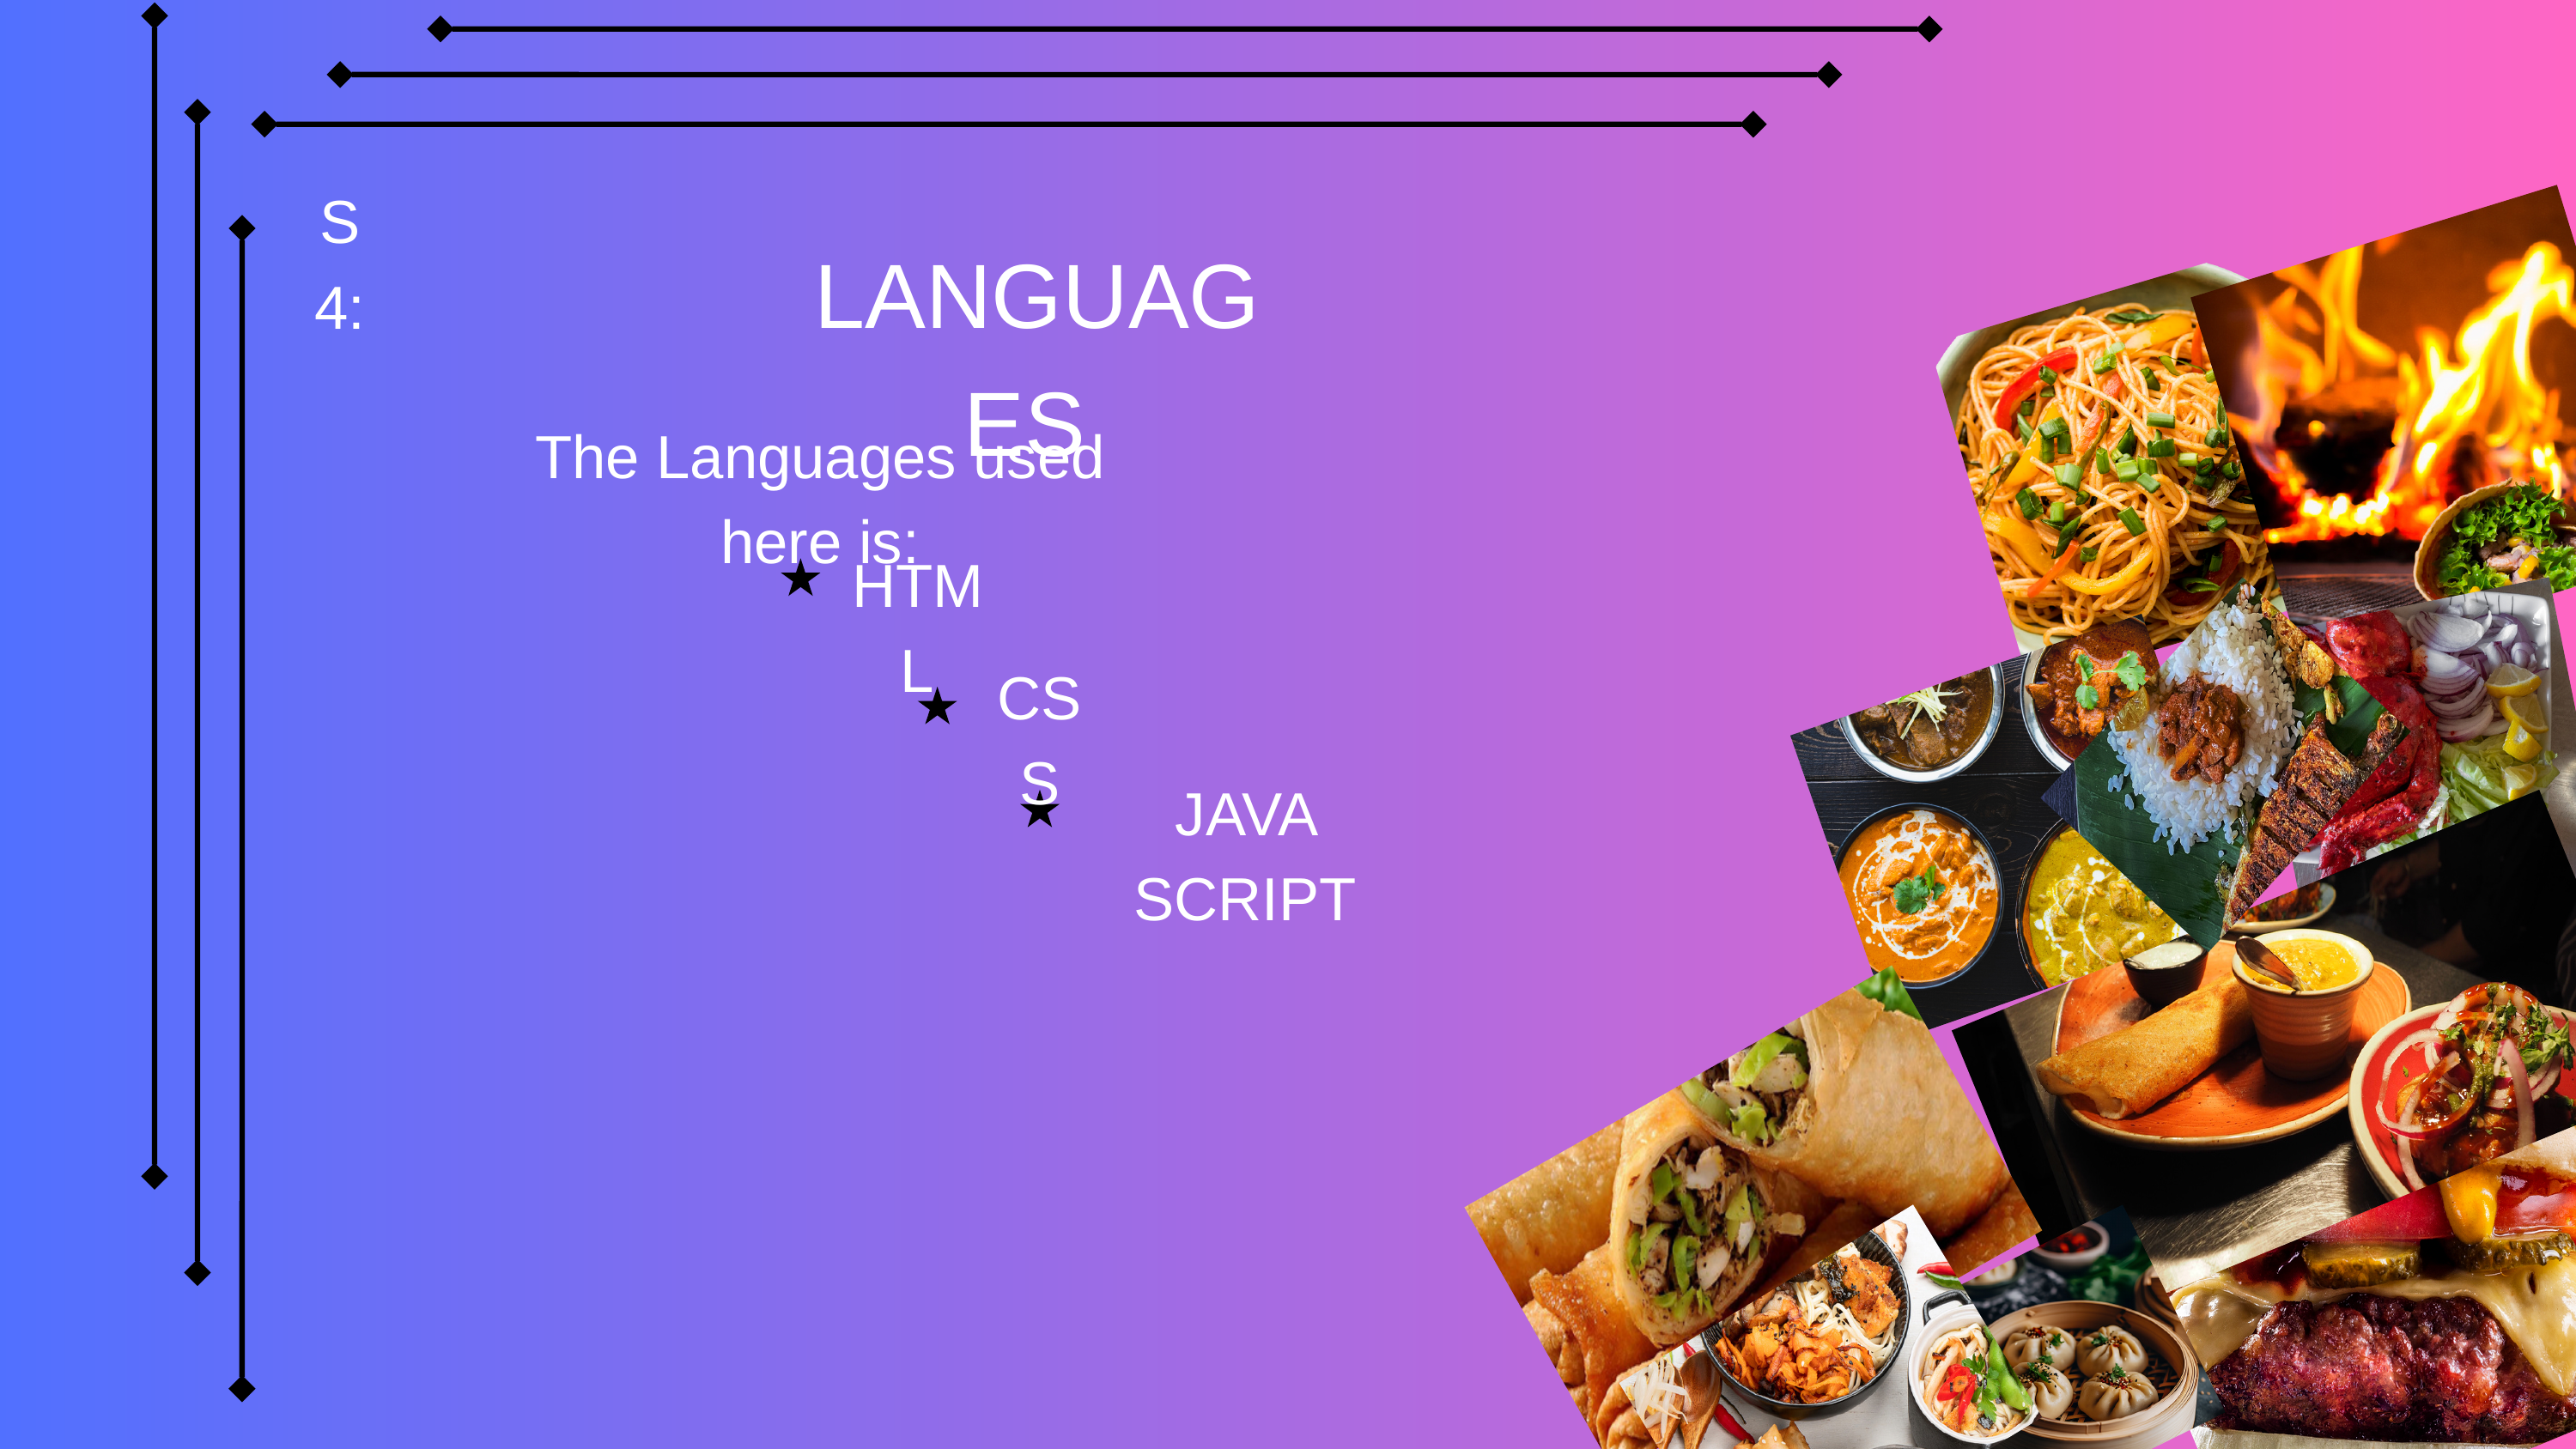

S4:
LANGUAGES

The Languages used here is:
HTML

CSS

JAVA SCRIPT